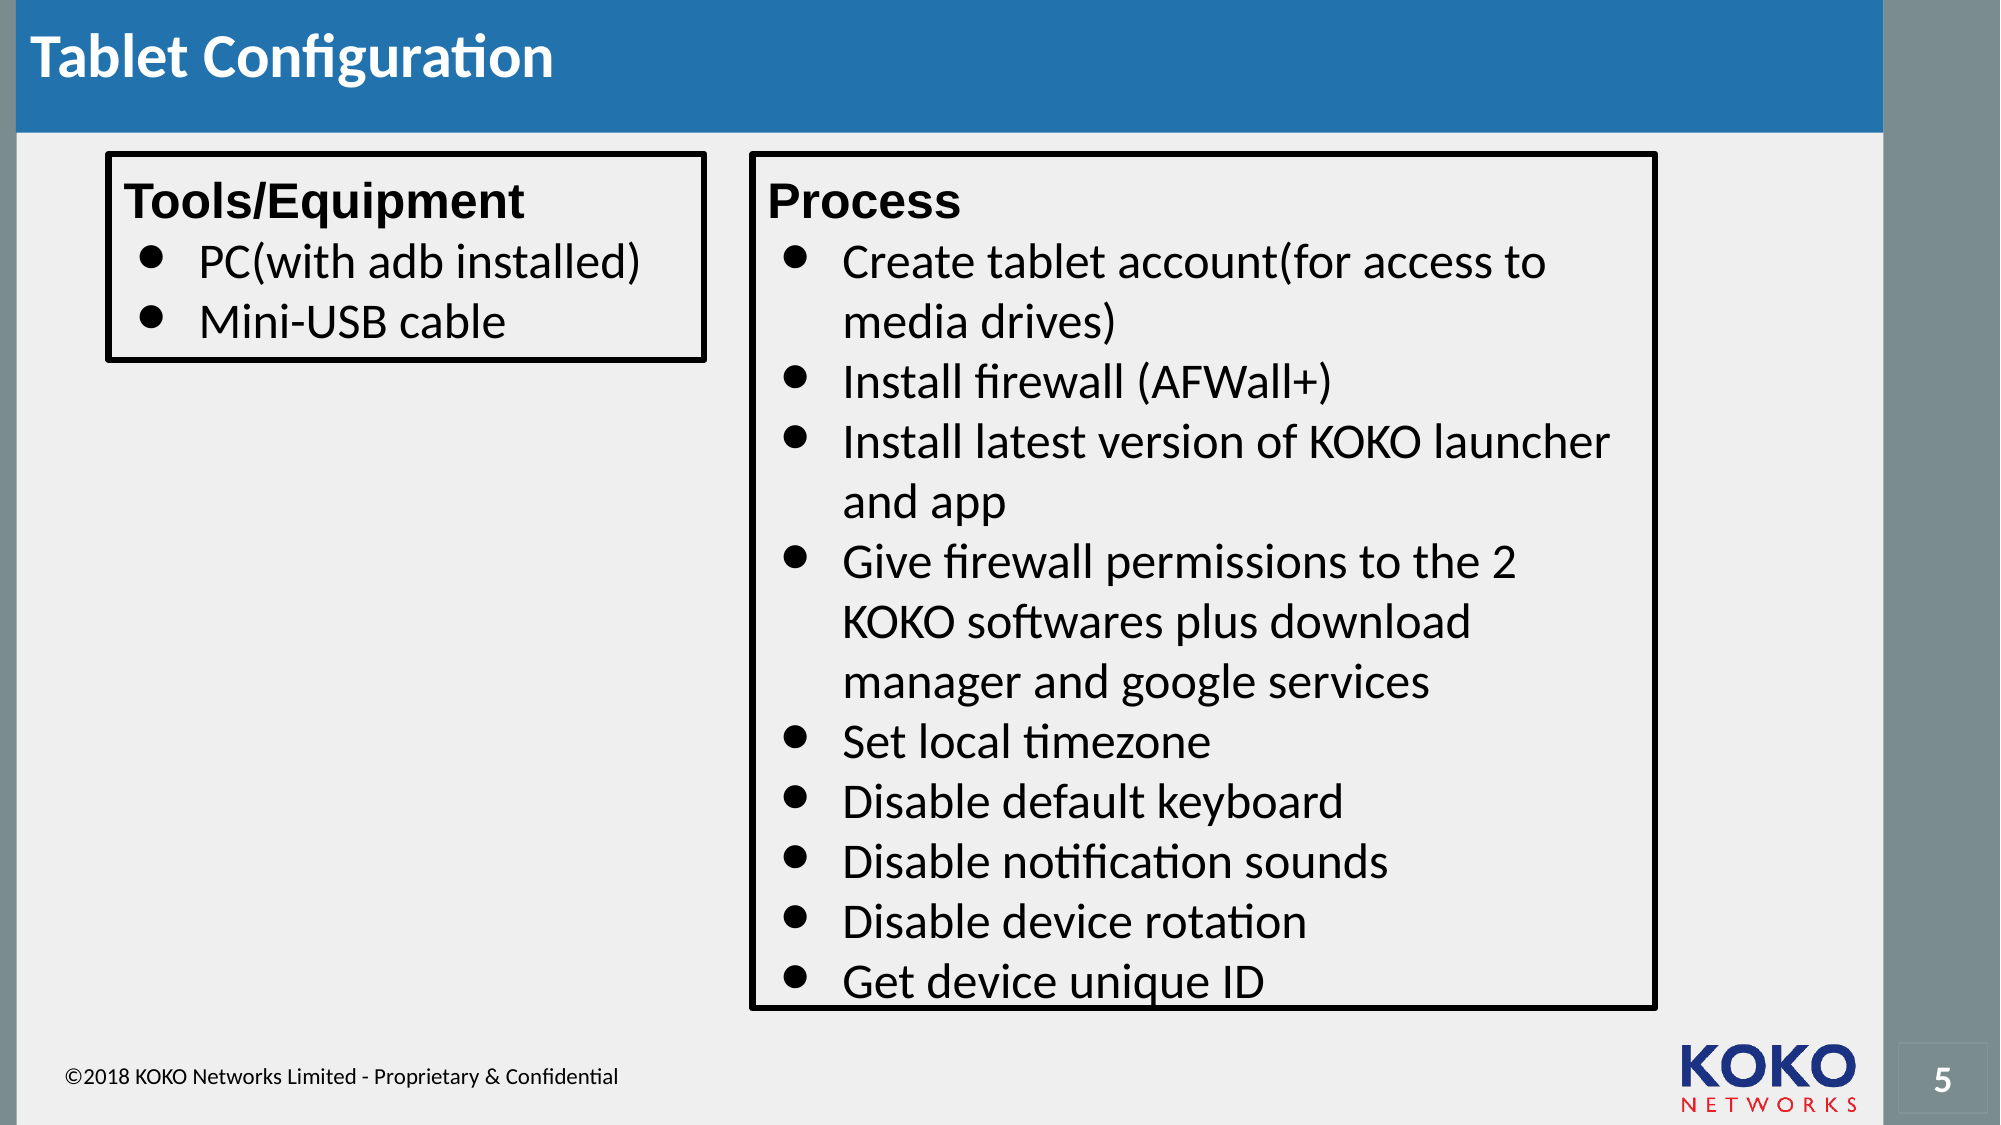

Tablet Configuration

Tools/Equipment
PC(with adb installed)
Mini-USB cable

Process
Create tablet account(for access to media drives)
Install firewall (AFWall+)
Install latest version of KOKO launcher and app
Give firewall permissions to the 2 KOKO softwares plus download manager and google services
Set local timezone
Disable default keyboard
Disable notification sounds
Disable device rotation
Get device unique ID
#
5